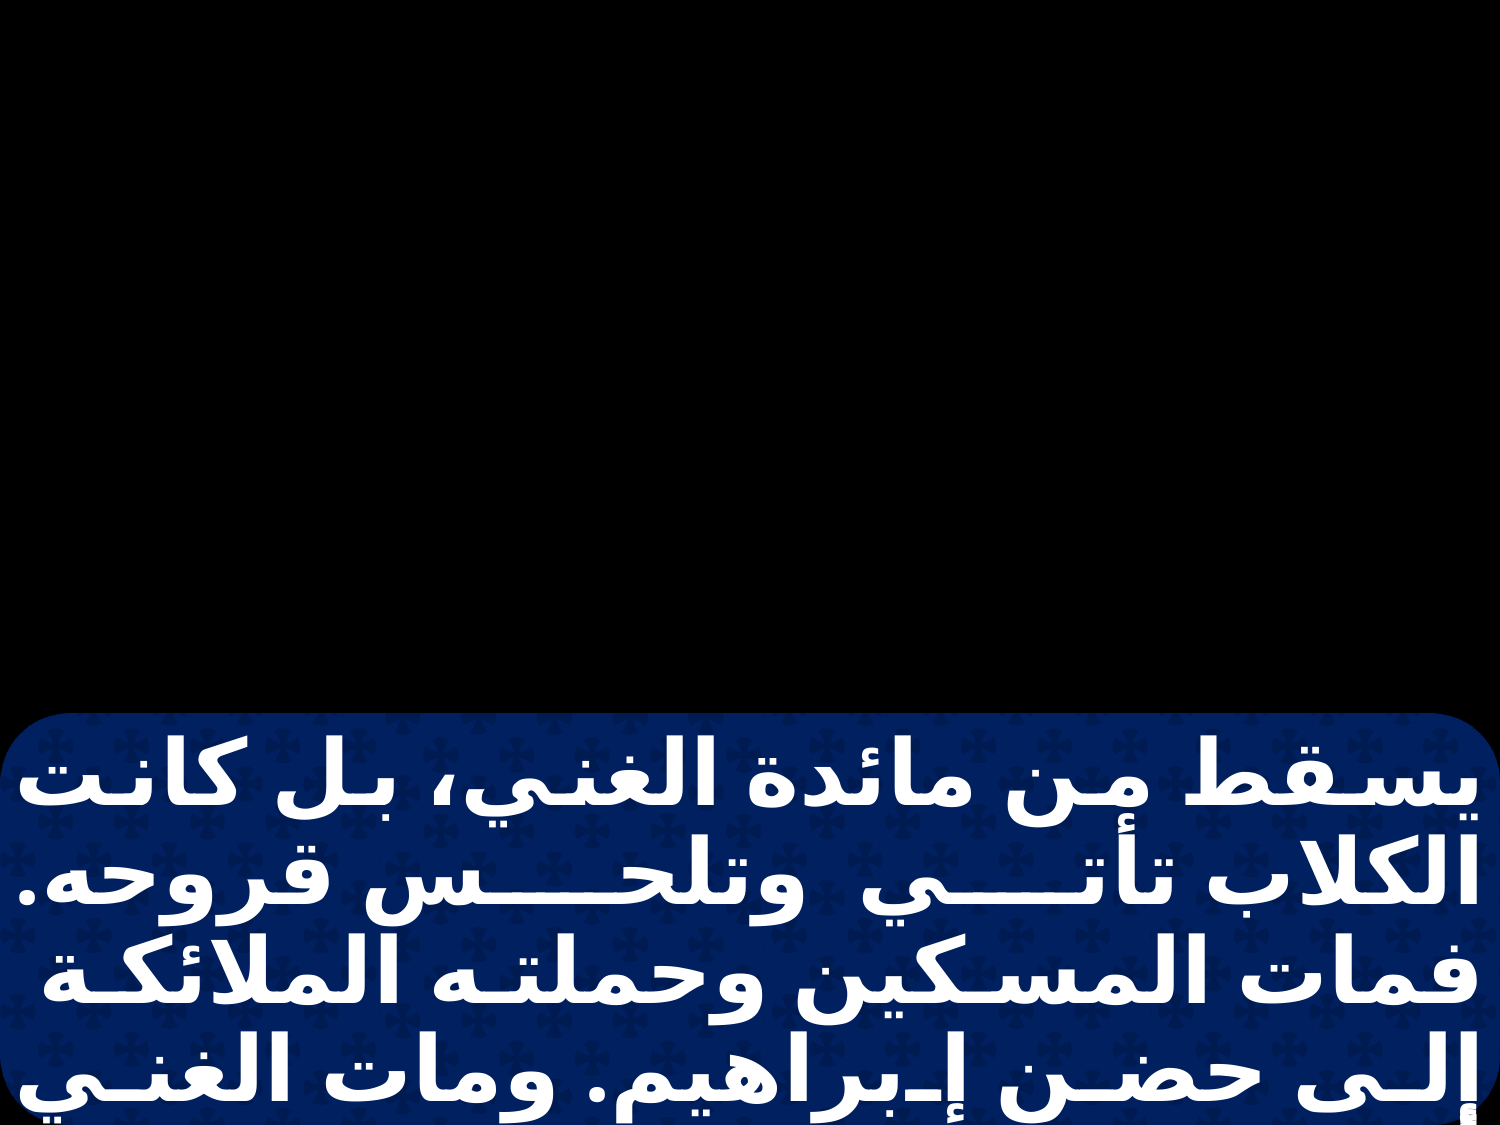

يسقط من مائدة الغني، بل كانت الكلاب تأتي  وتلحس قروحه. فمات المسكين وحملته الملائكة  إلى حضن إبراهيم. ومات الغني أيضا ودفن، فرفع  عينيه وهو في الجحيم في العذاب، ورأى إبراهيم